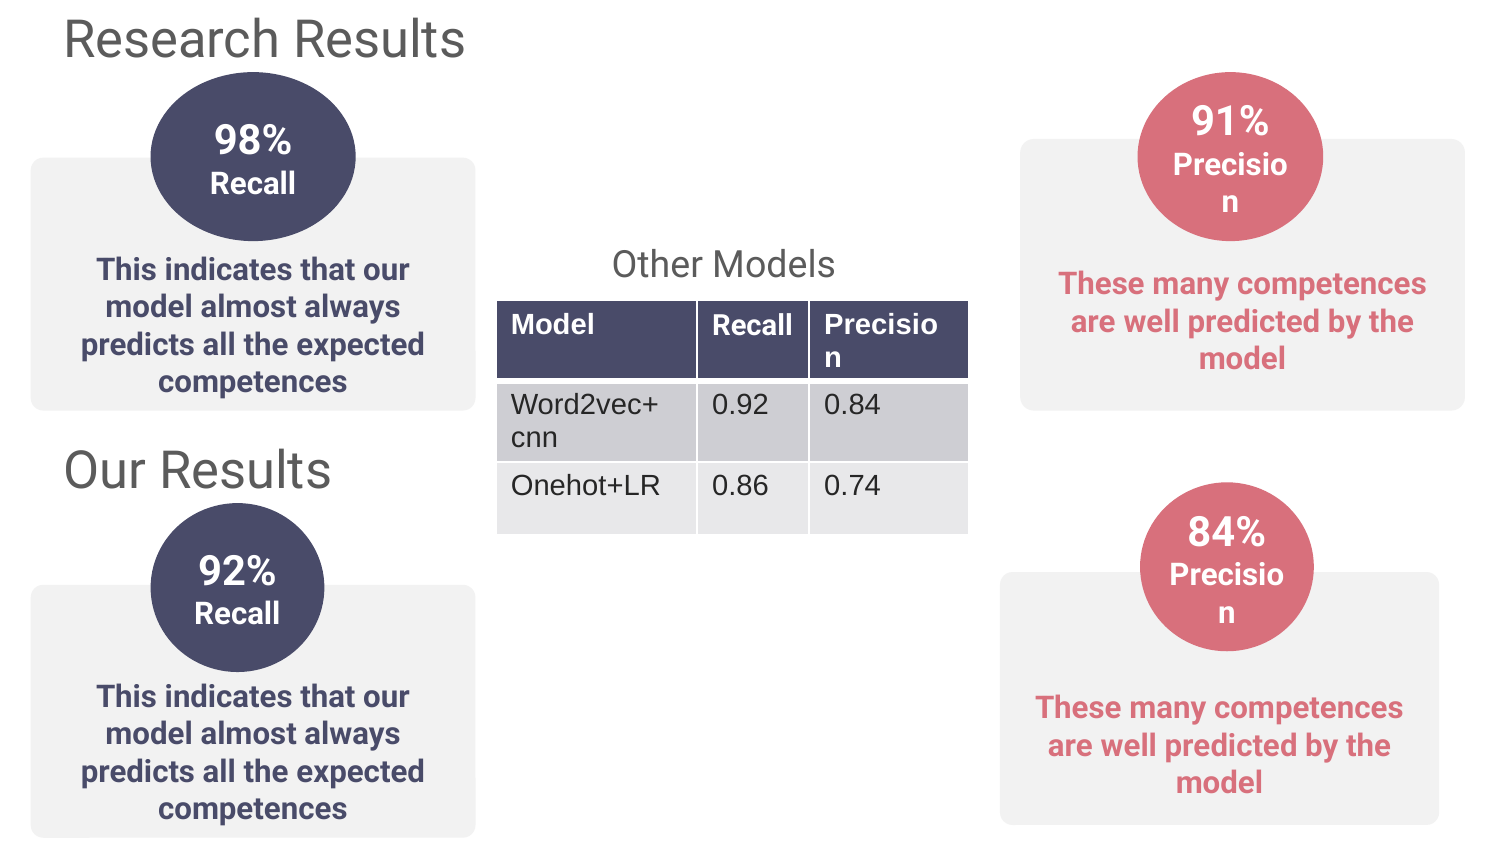

# Research Results
98%
Recall
91%
Precision

These many competences are well predicted by the model

This indicates that our model almost always predicts all the expected competences
Other Models
| Model | Recall | Precision |
| --- | --- | --- |
| Word2vec+ cnn | 0.92 | 0.84 |
| Onehot+LR | 0.86 | 0.74 |
Our Results
84%
Precision
92%
Recall

These many competences are well predicted by the model

This indicates that our model almost always predicts all the expected competences